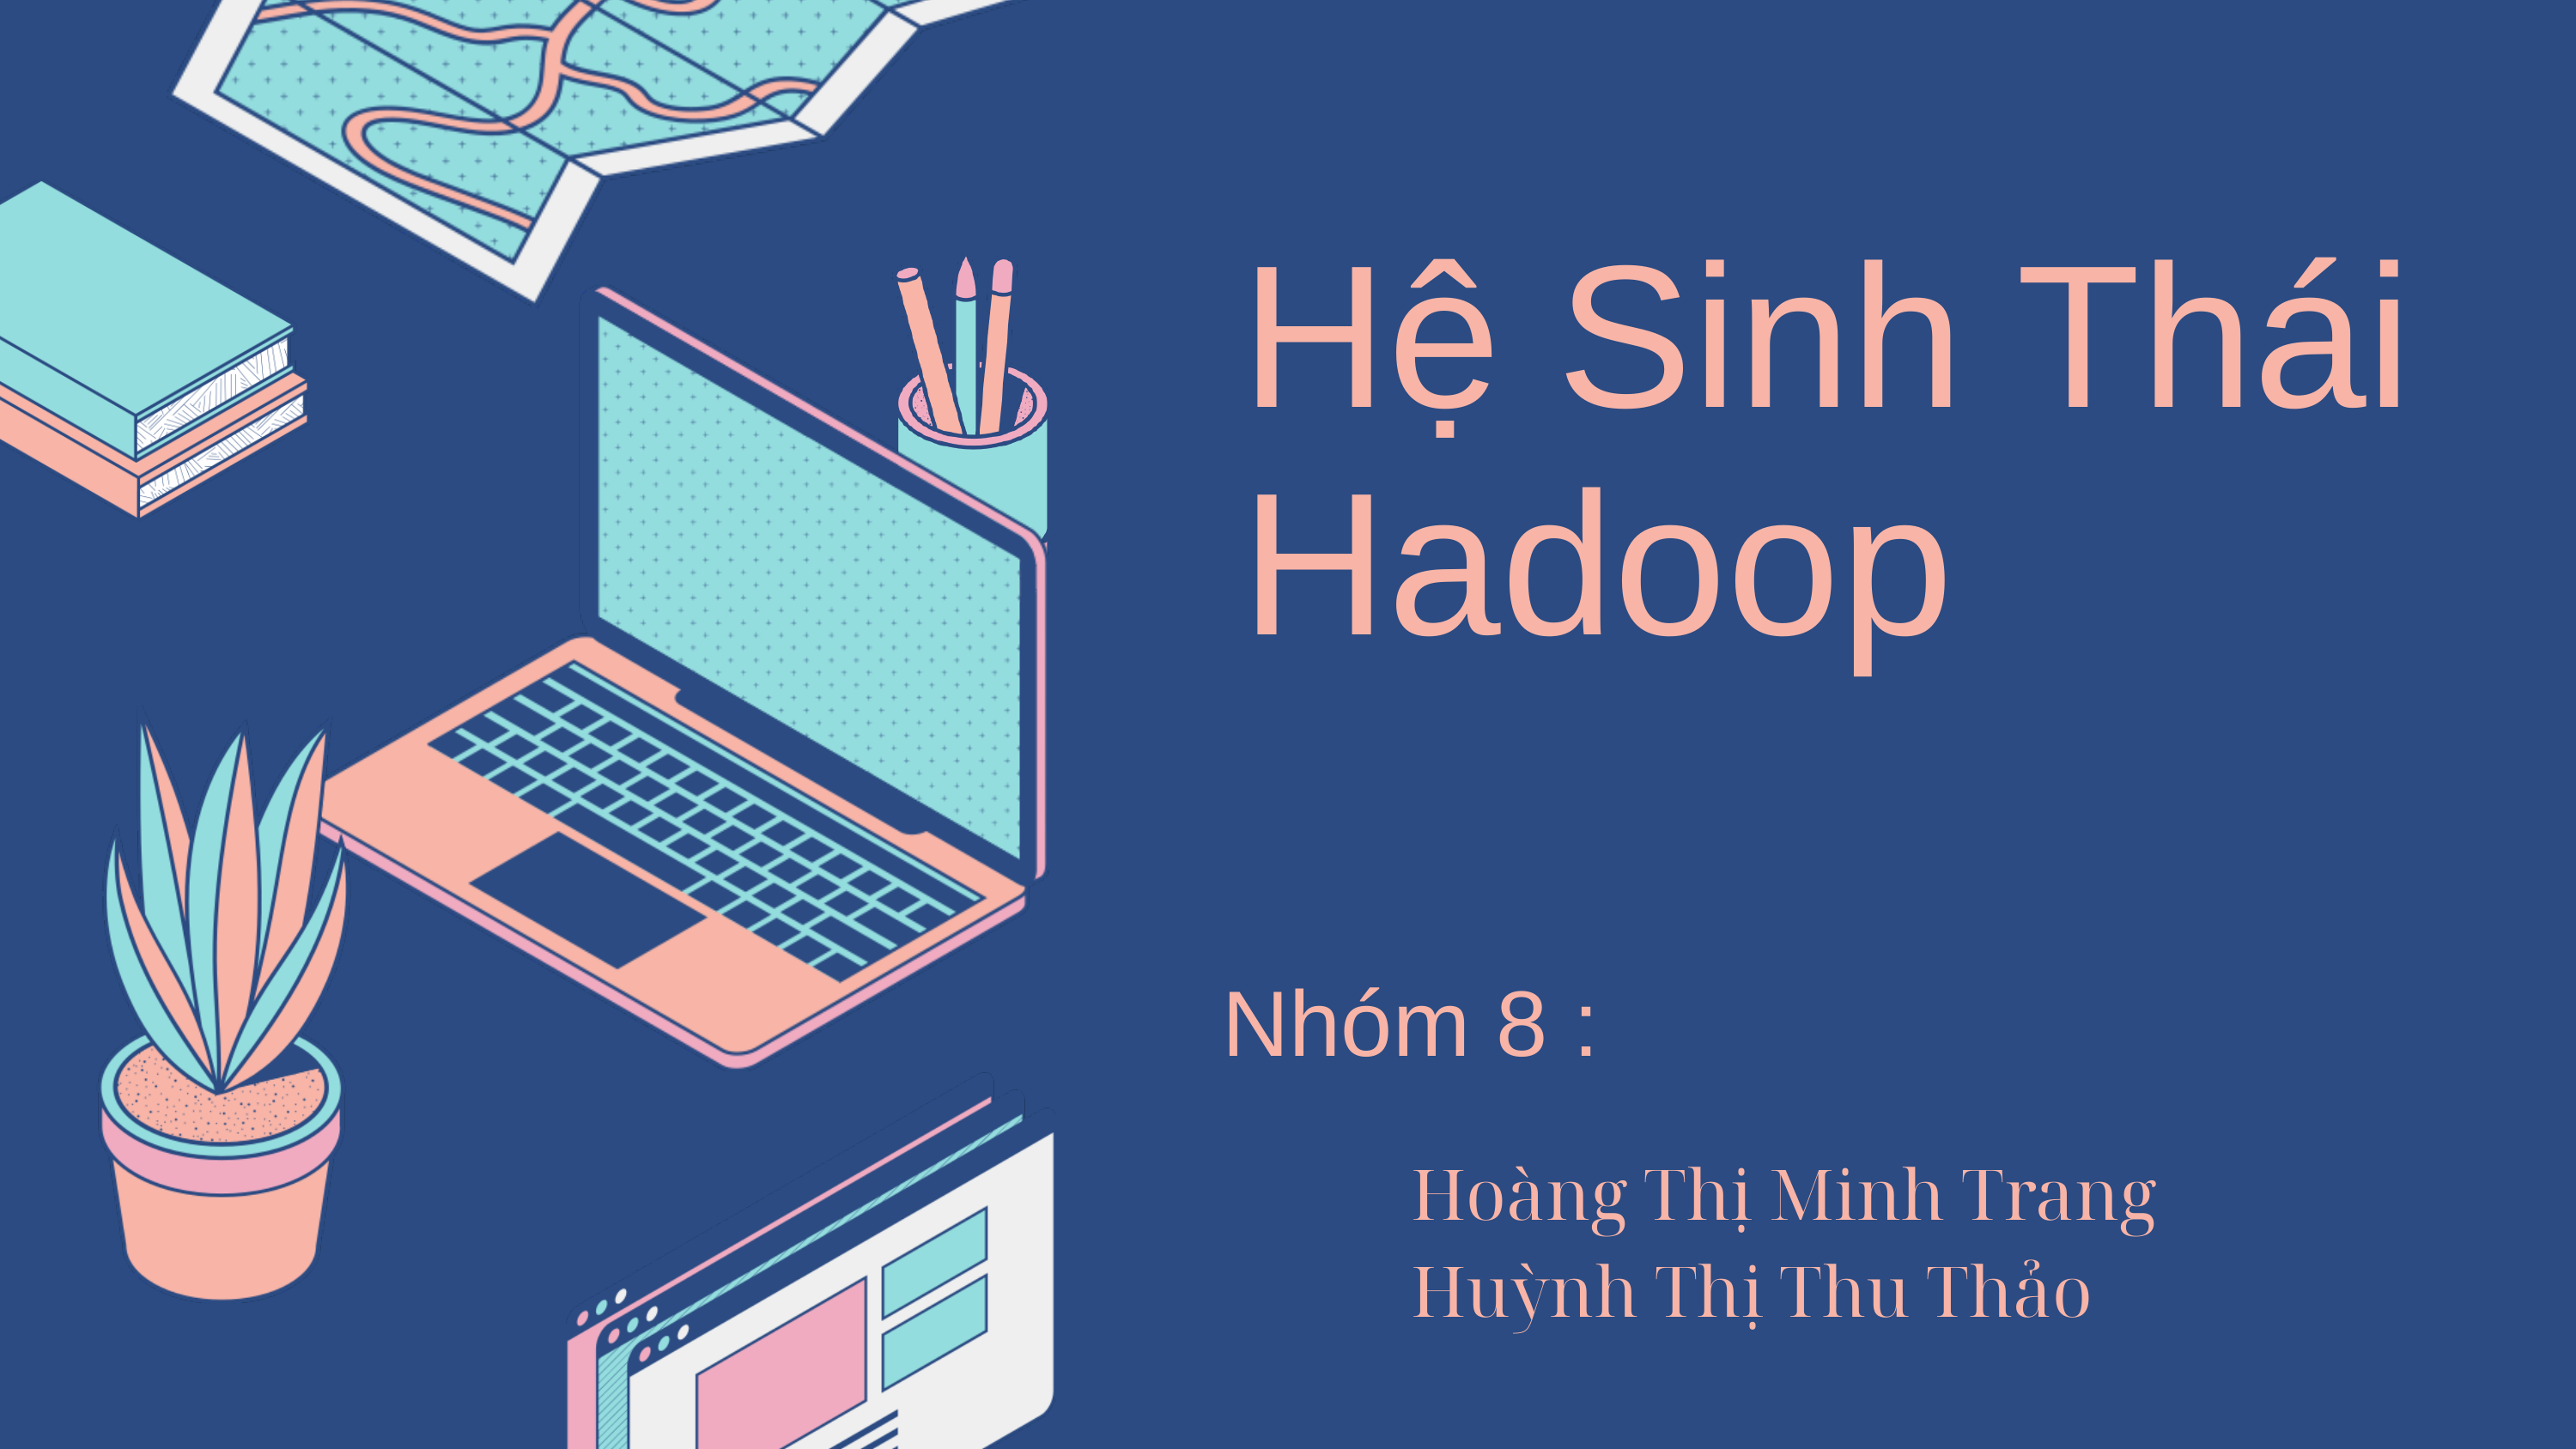

Hệ Sinh Thái Hadoop

Nhóm 8 :

Hoàng Thị Minh Trang
Huỳnh Thị Thu Thảo